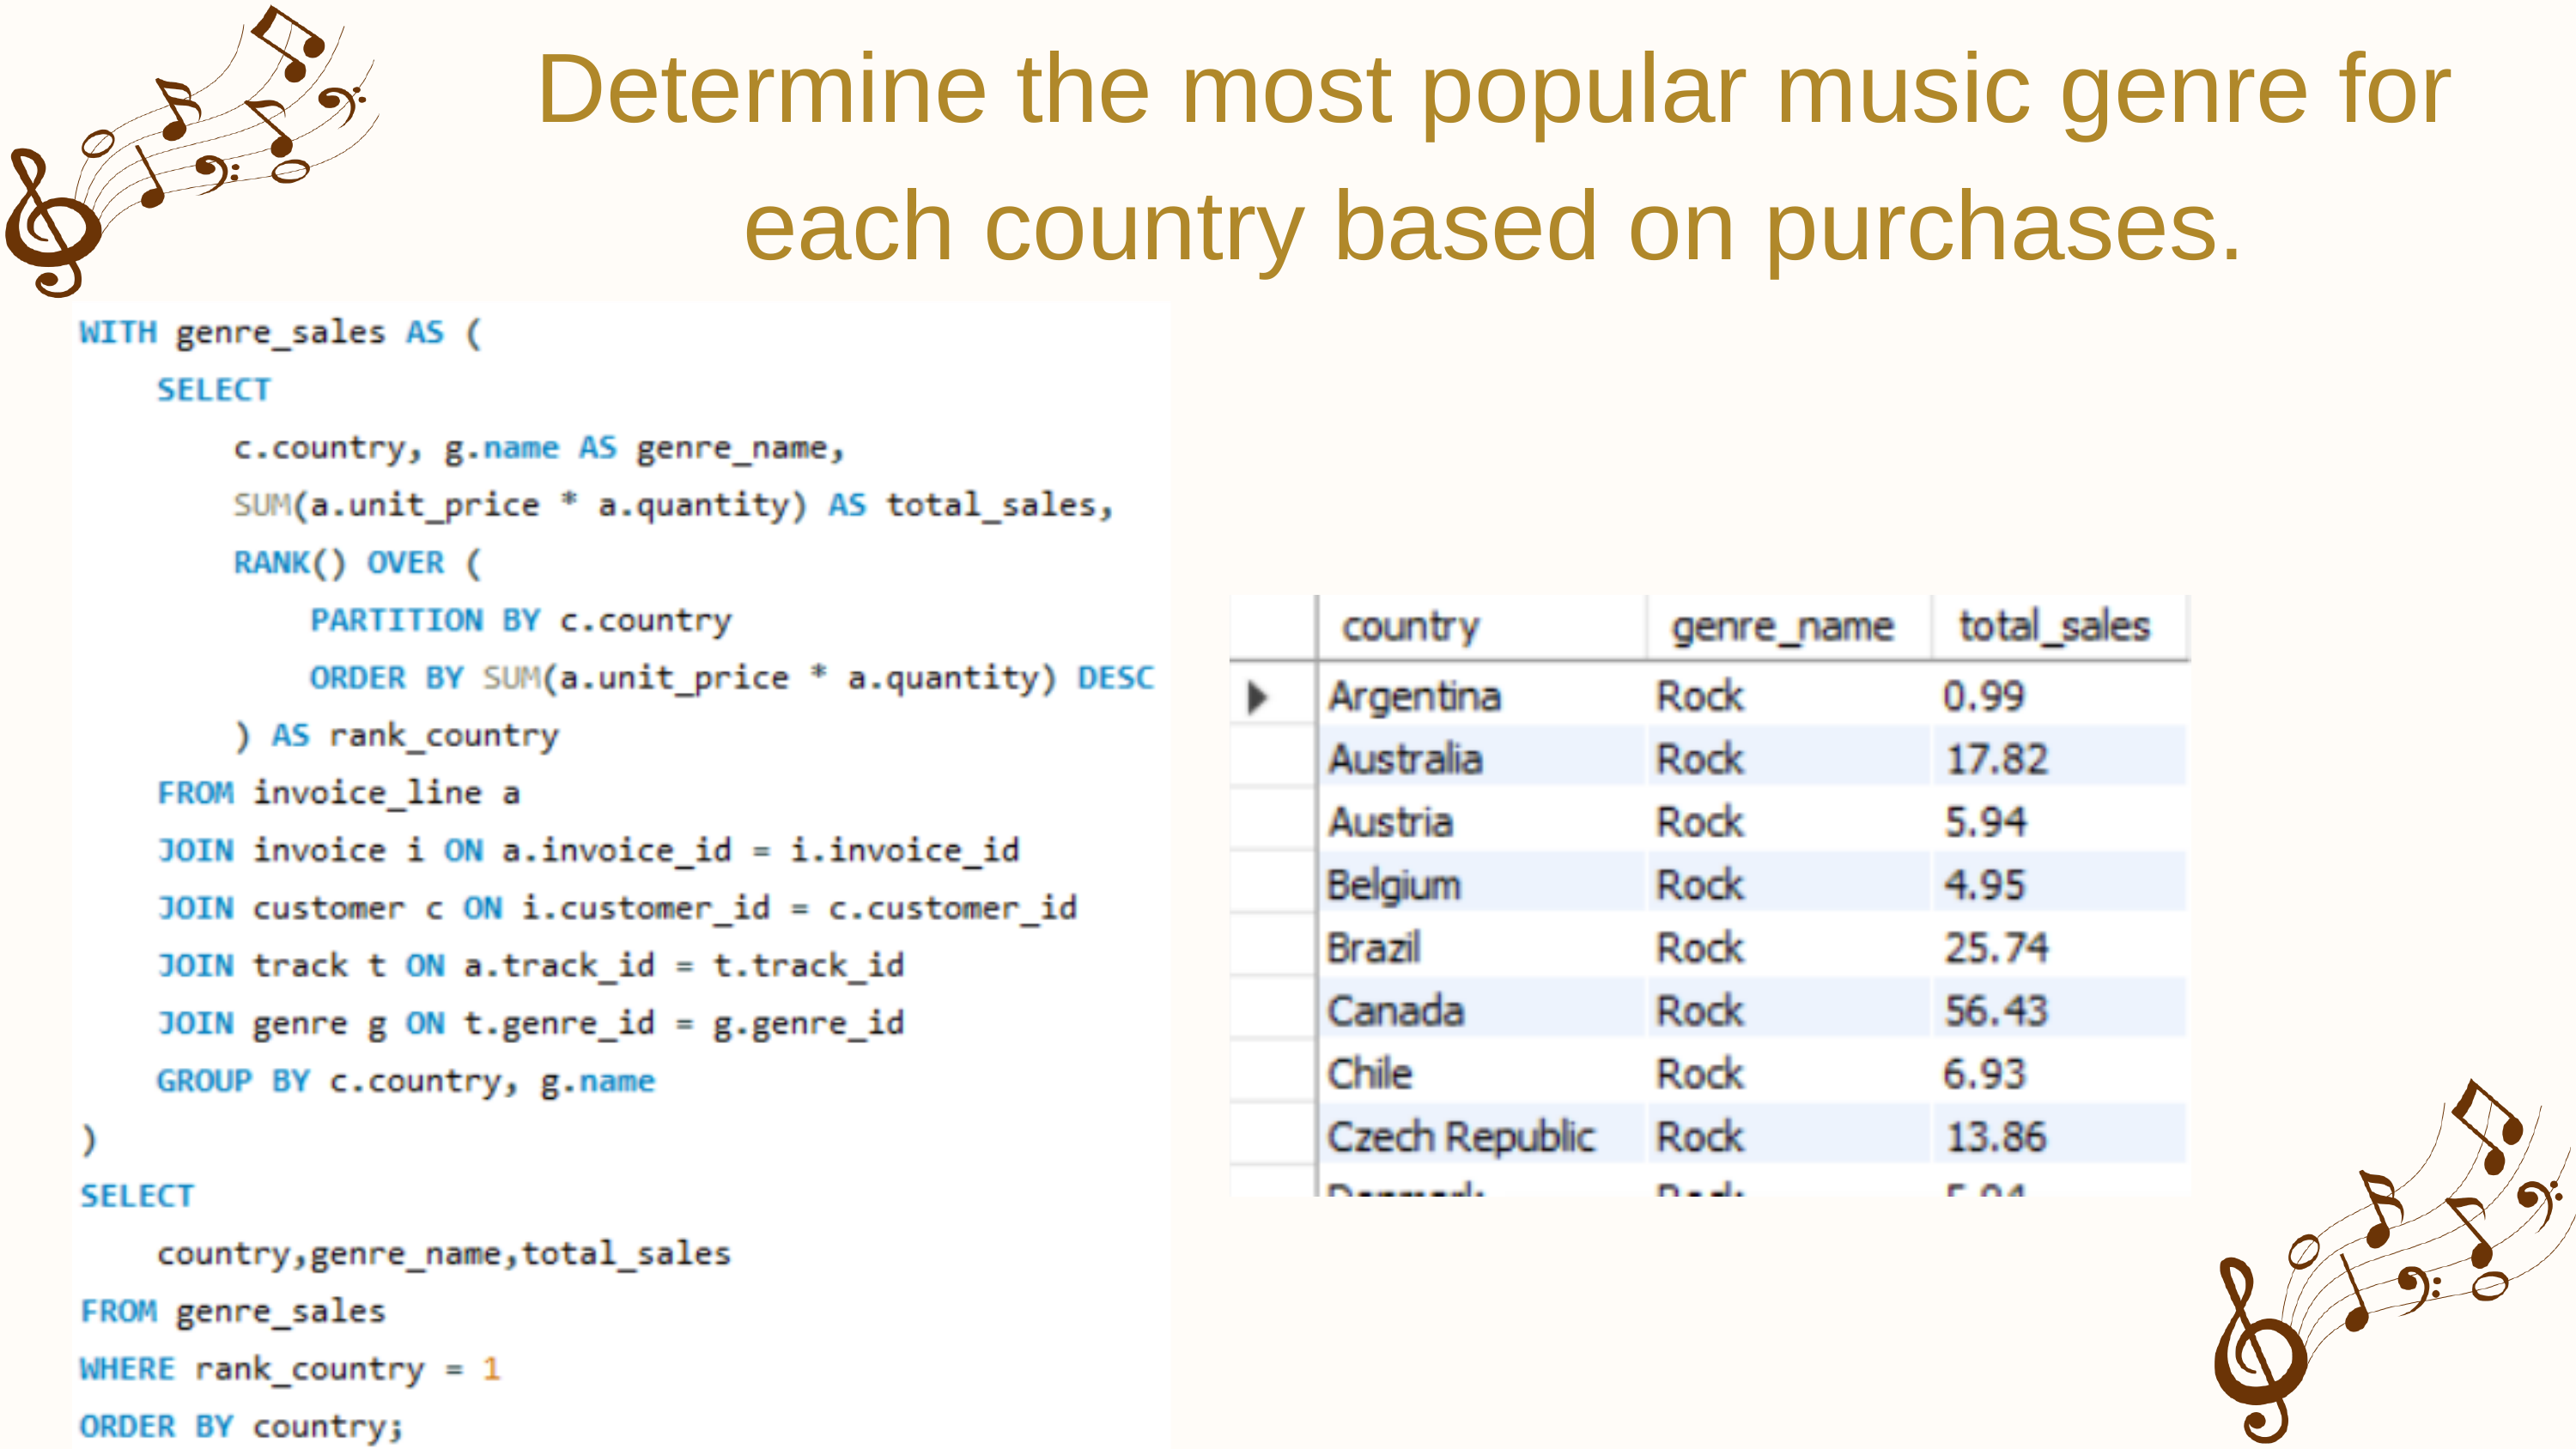

Determine the most popular music genre for each country based on purchases.